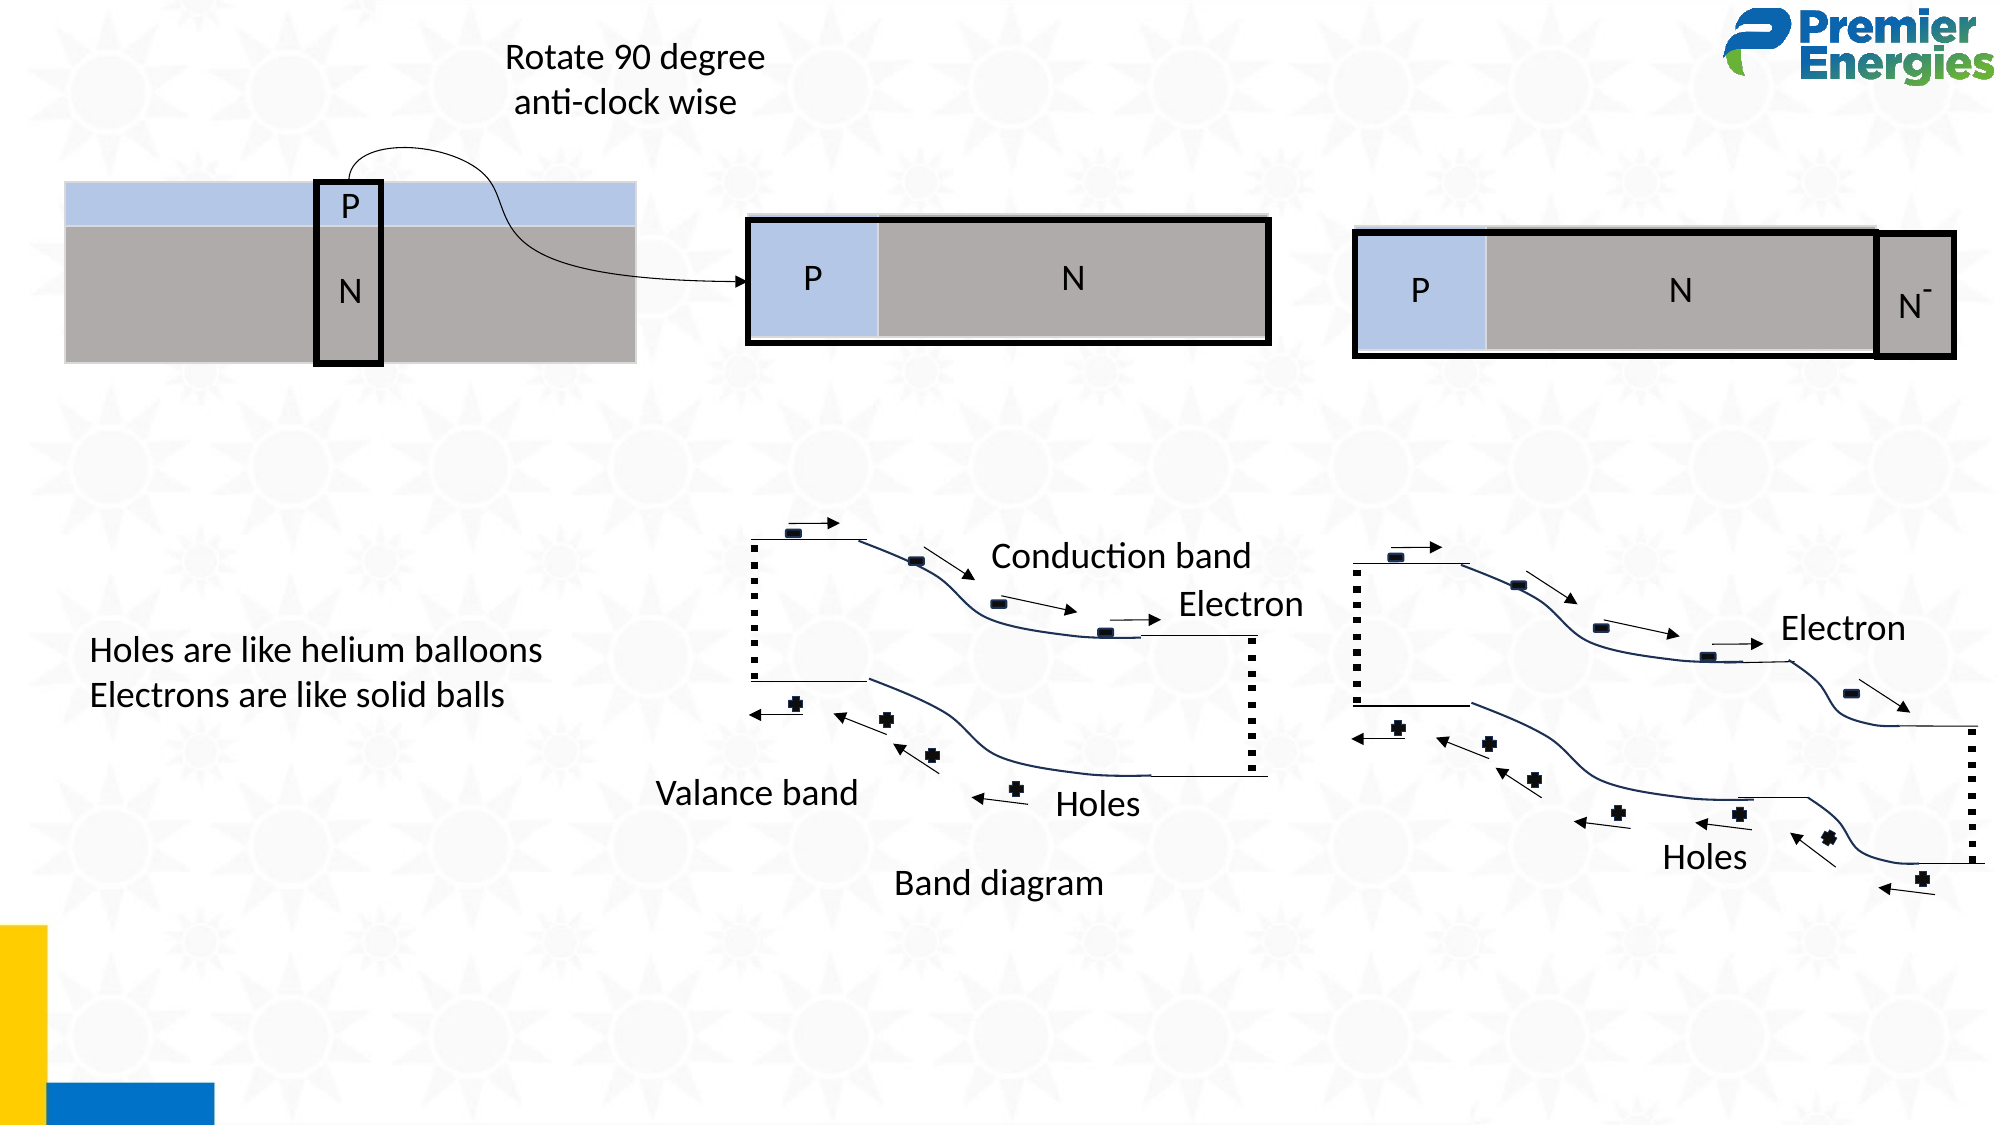

Rotate 90 degree
 anti-clock wise

P
N
P
N
P
N
N-
Conduction band

Electron

Electron

Holes are like helium balloons
Electrons are like solid balls

Valance band
Holes

Holes

Band diagram